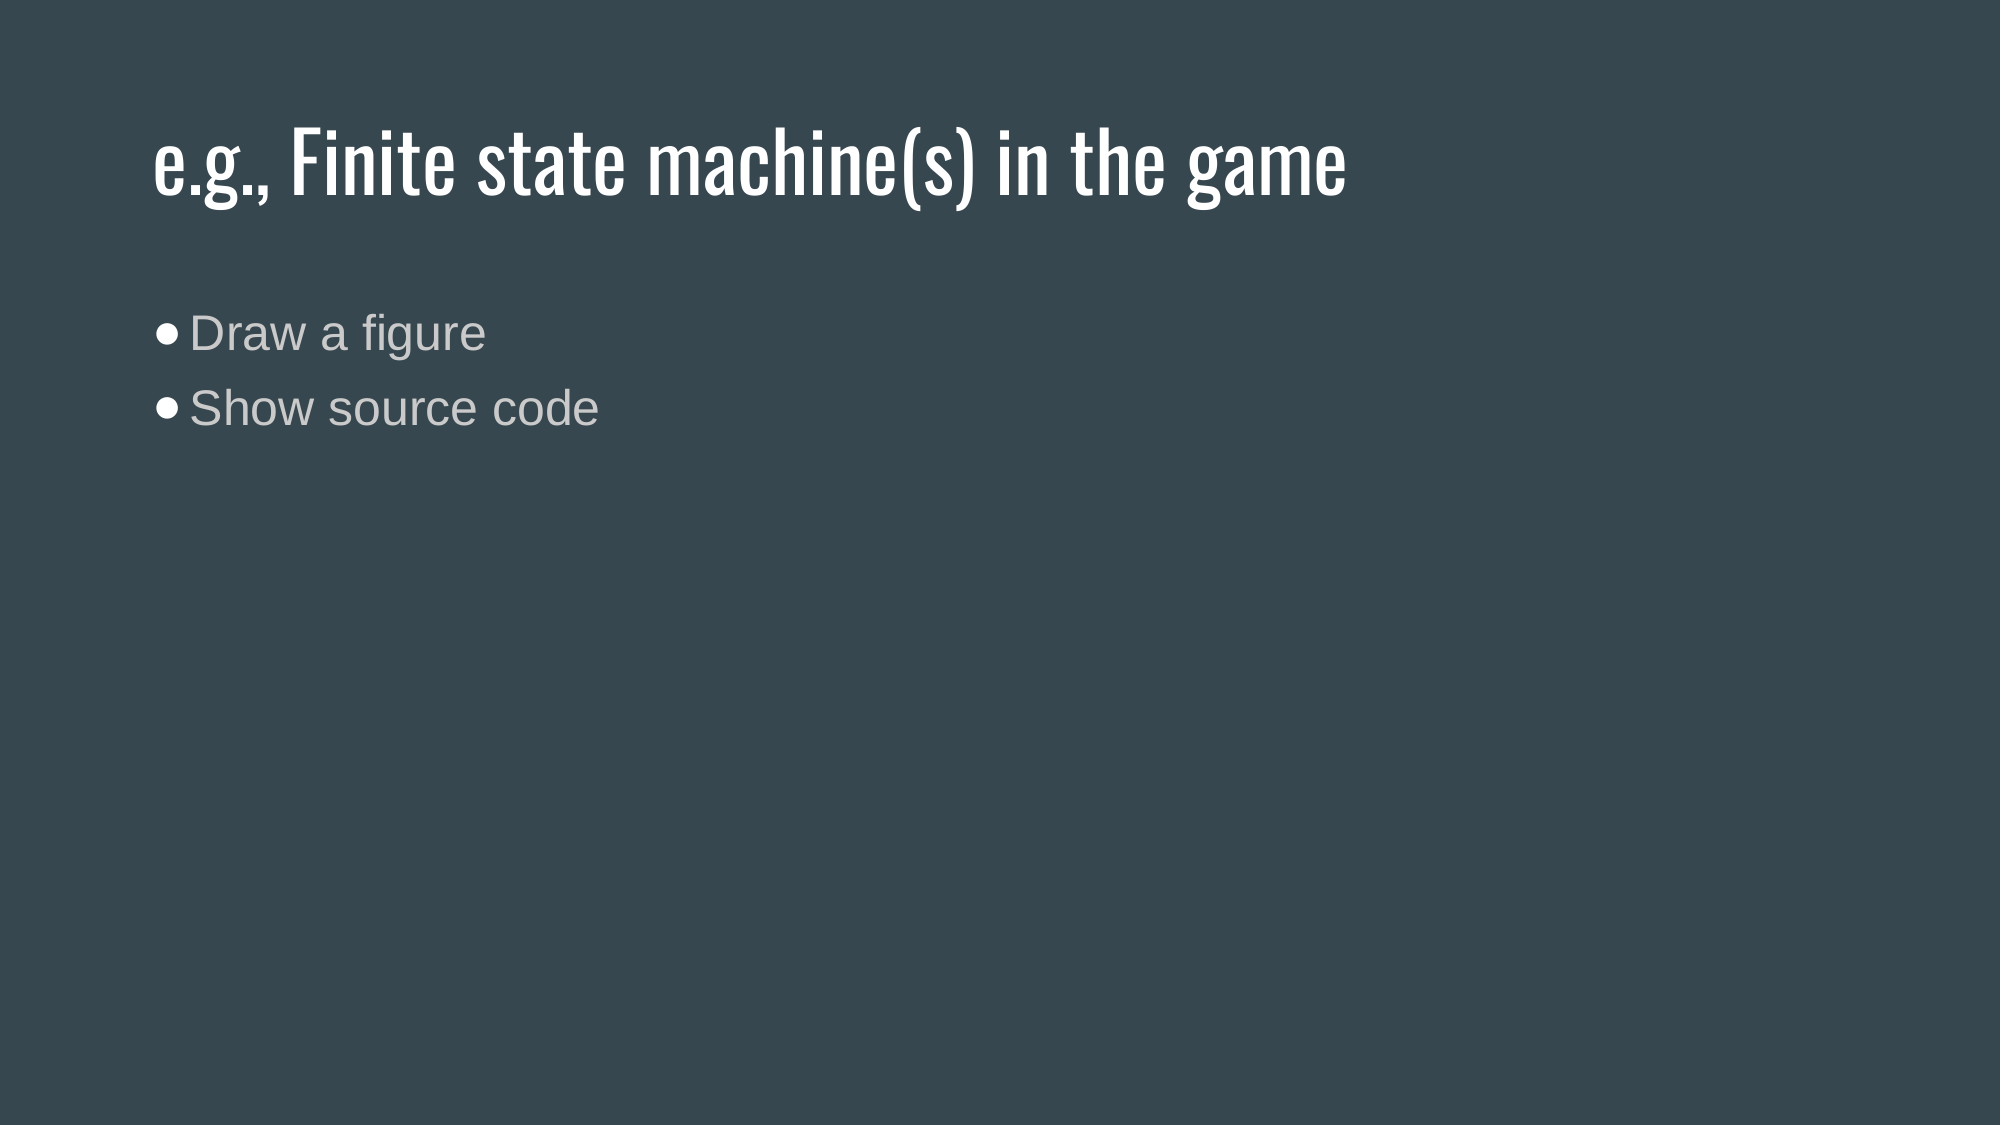

# e.g., Finite state machine(s) in the game
Draw a figure
Show source code